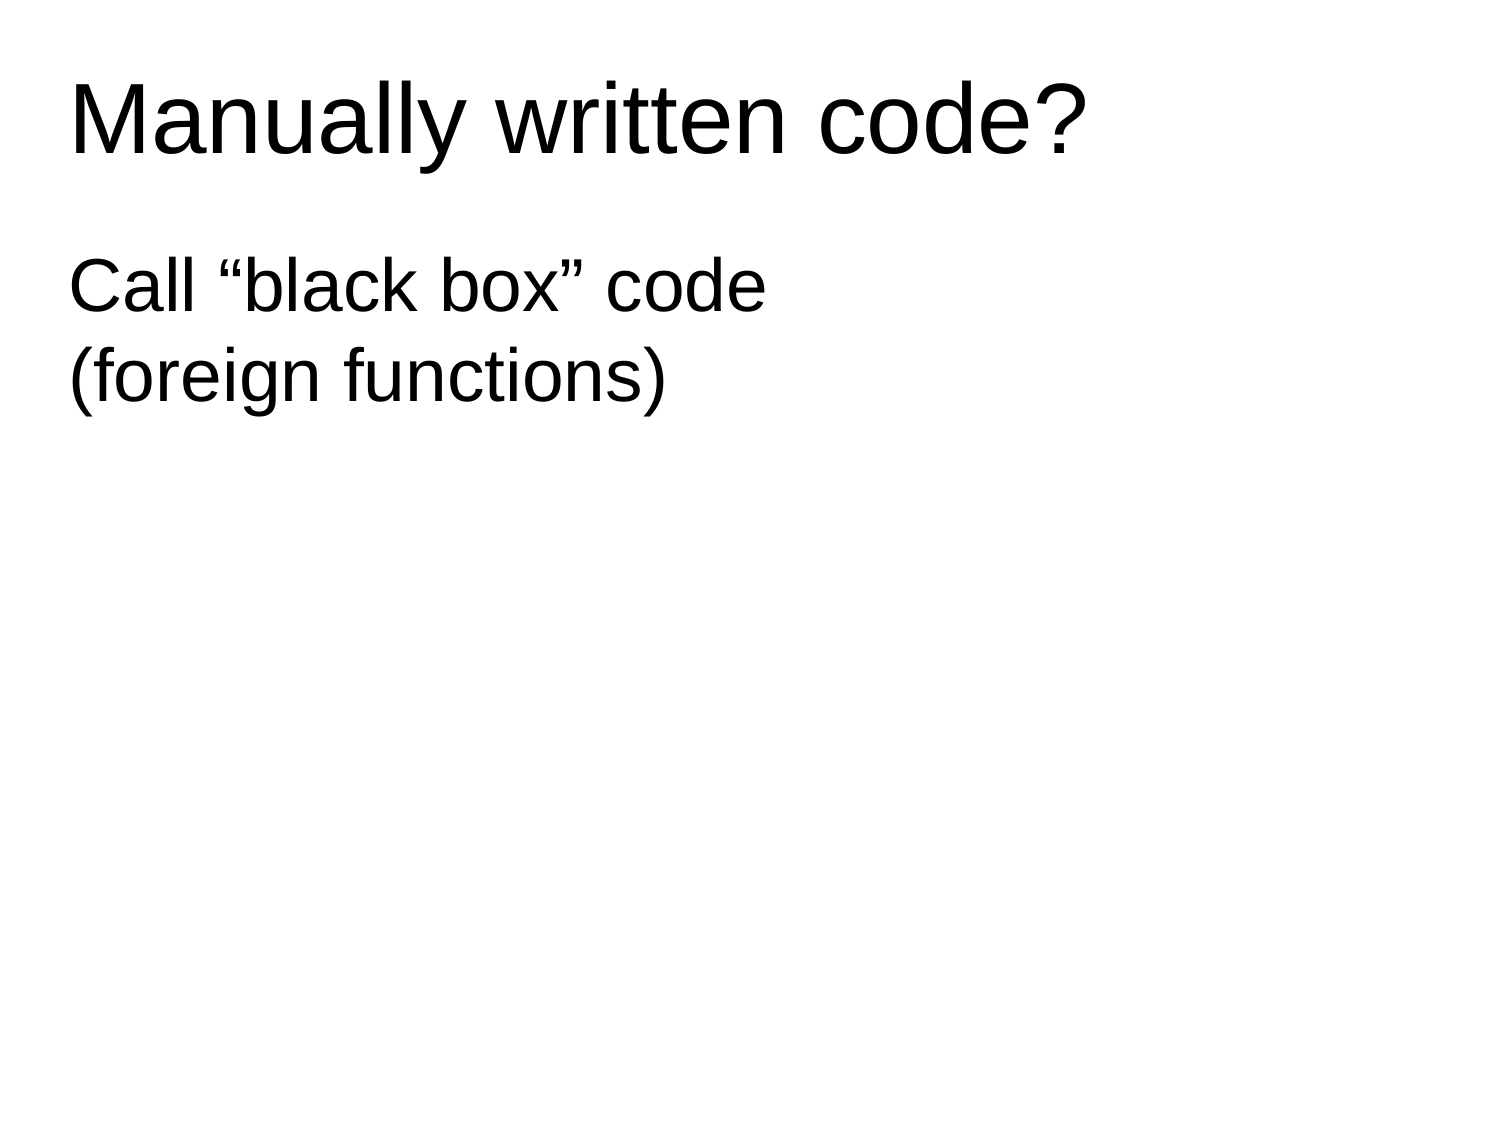

Manually written code?
Call “black box” code
(foreign functions)